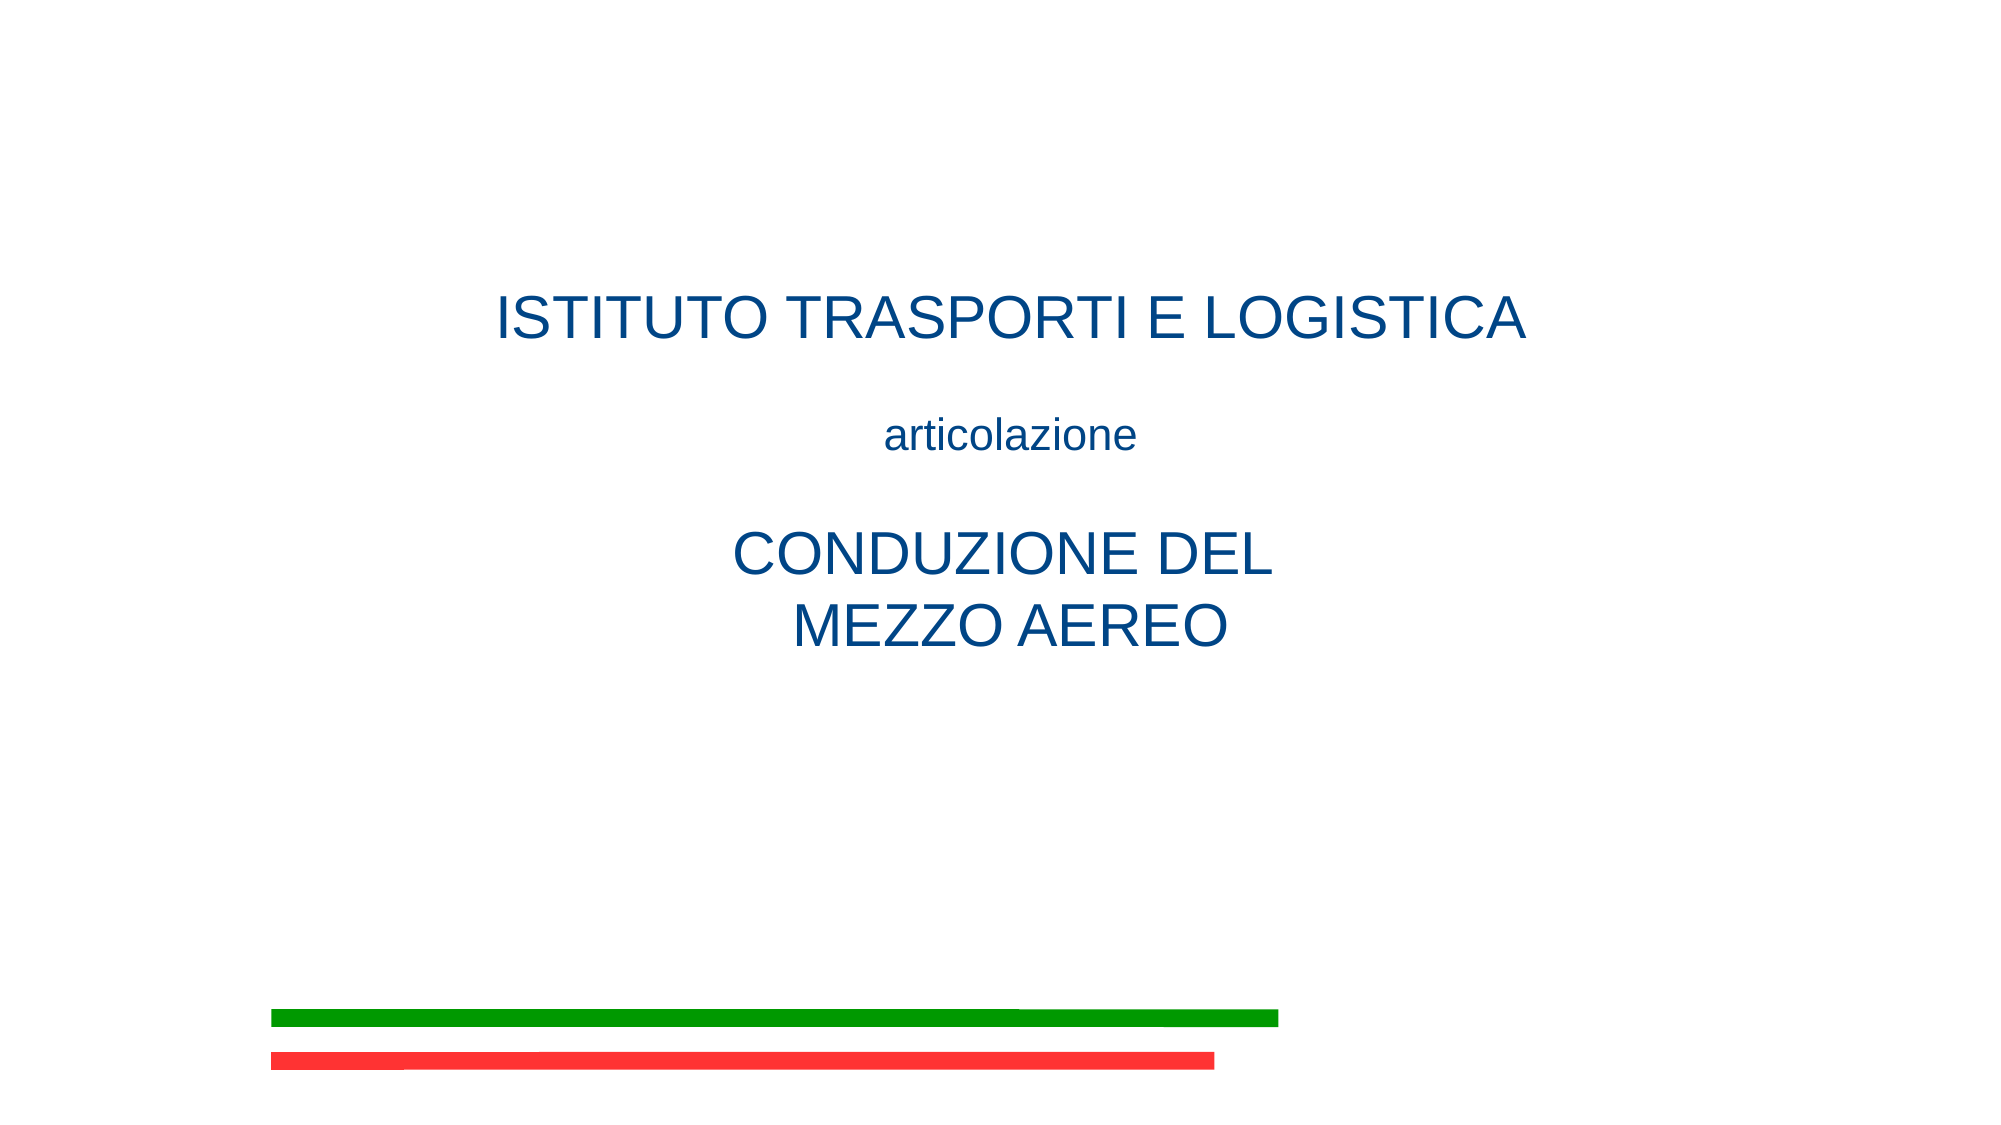

ISTITUTO TRASPORTI E LOGISTICA

articolazione

CONDUZIONE DEL
MEZZO AEREO